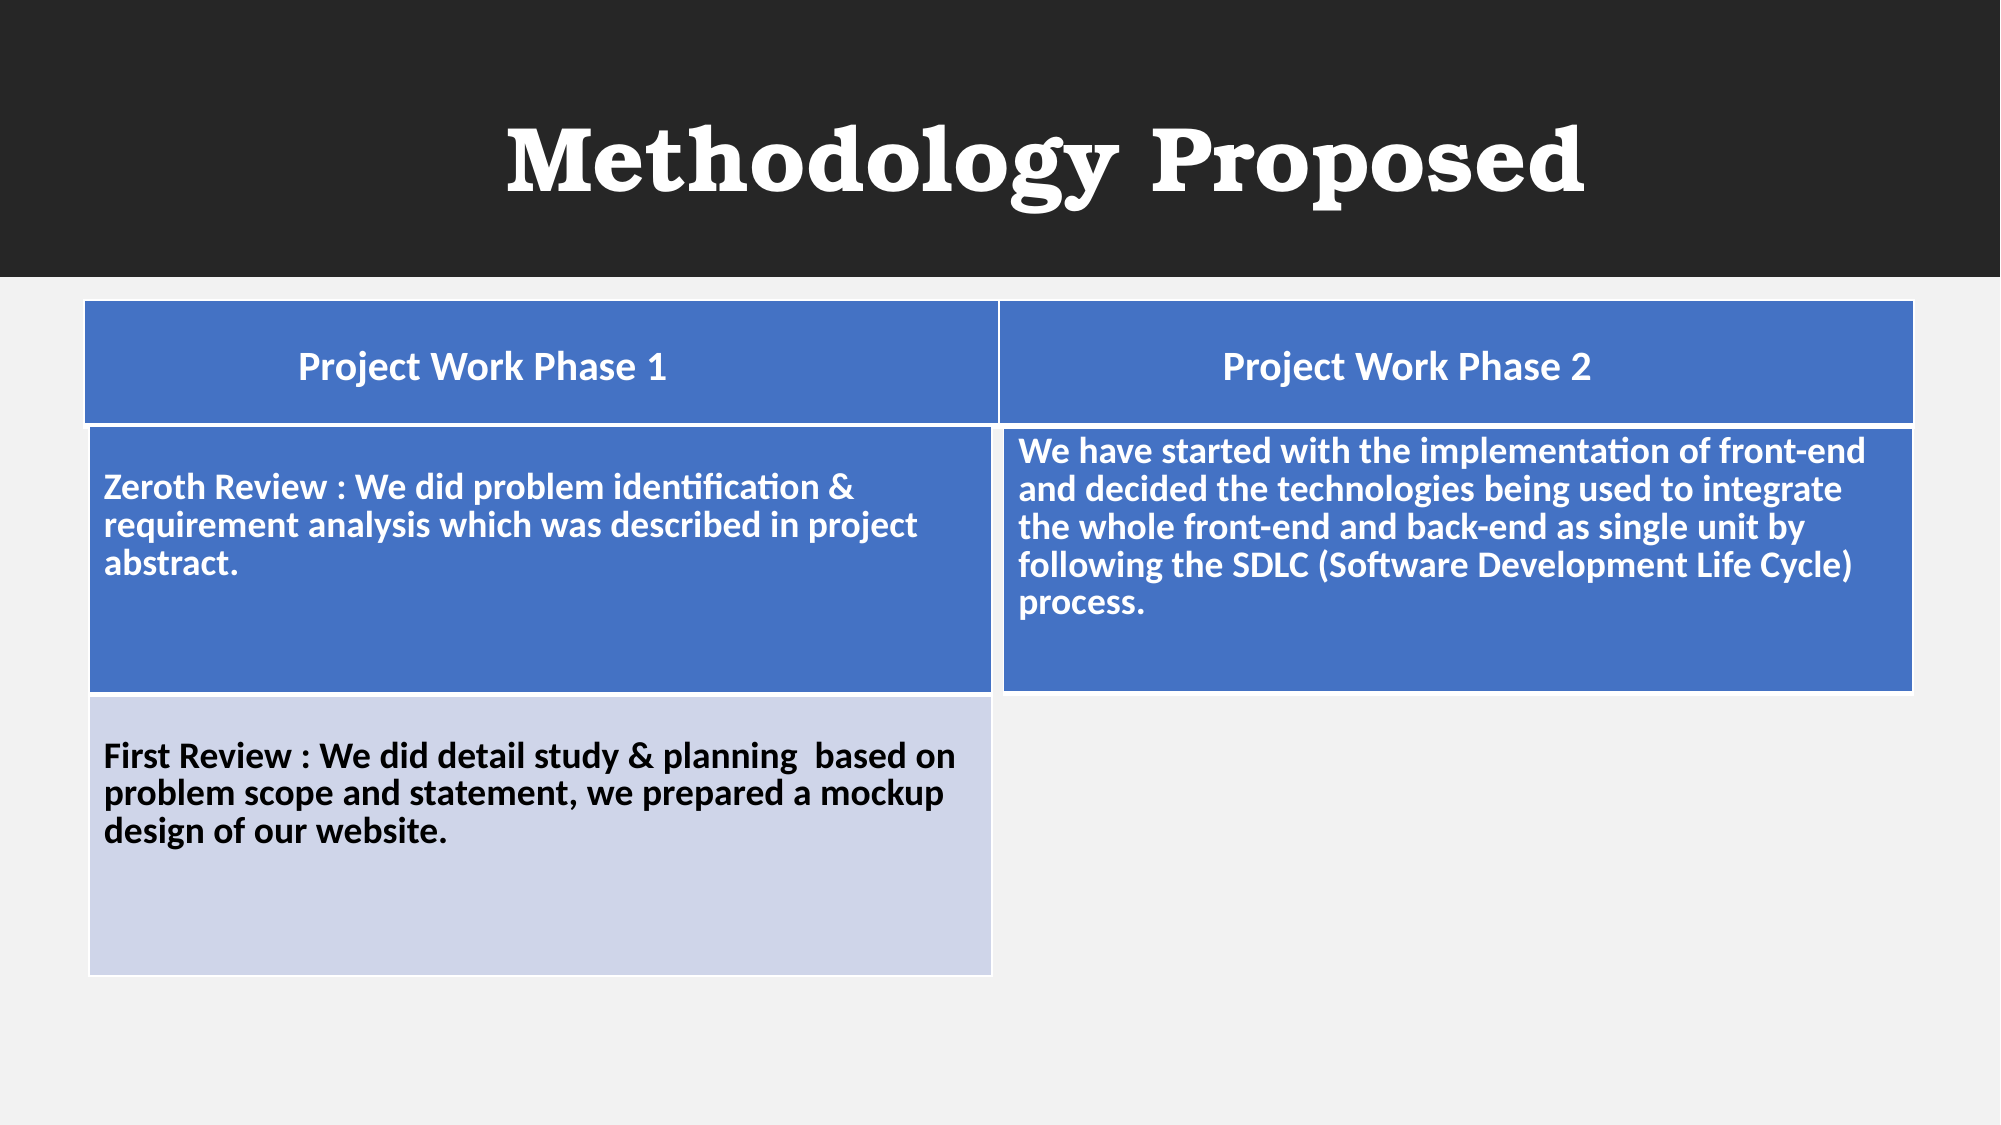

# Methodology Proposed

| Project Work Phase 1 | Project Work Phase 2 |
| --- | --- |

| Zeroth Review : We did problem identification & requirement analysis which was described in project abstract. |
| --- |
| First Review : We did detail study & planning  based on problem scope and statement, we prepared a mockup design of our website. |
| We have started with the implementation of front-end and decided the technologies being used to integrate the whole front-end and back-end as single unit by following the SDLC (Software Development Life Cycle) process. |
| --- |
7